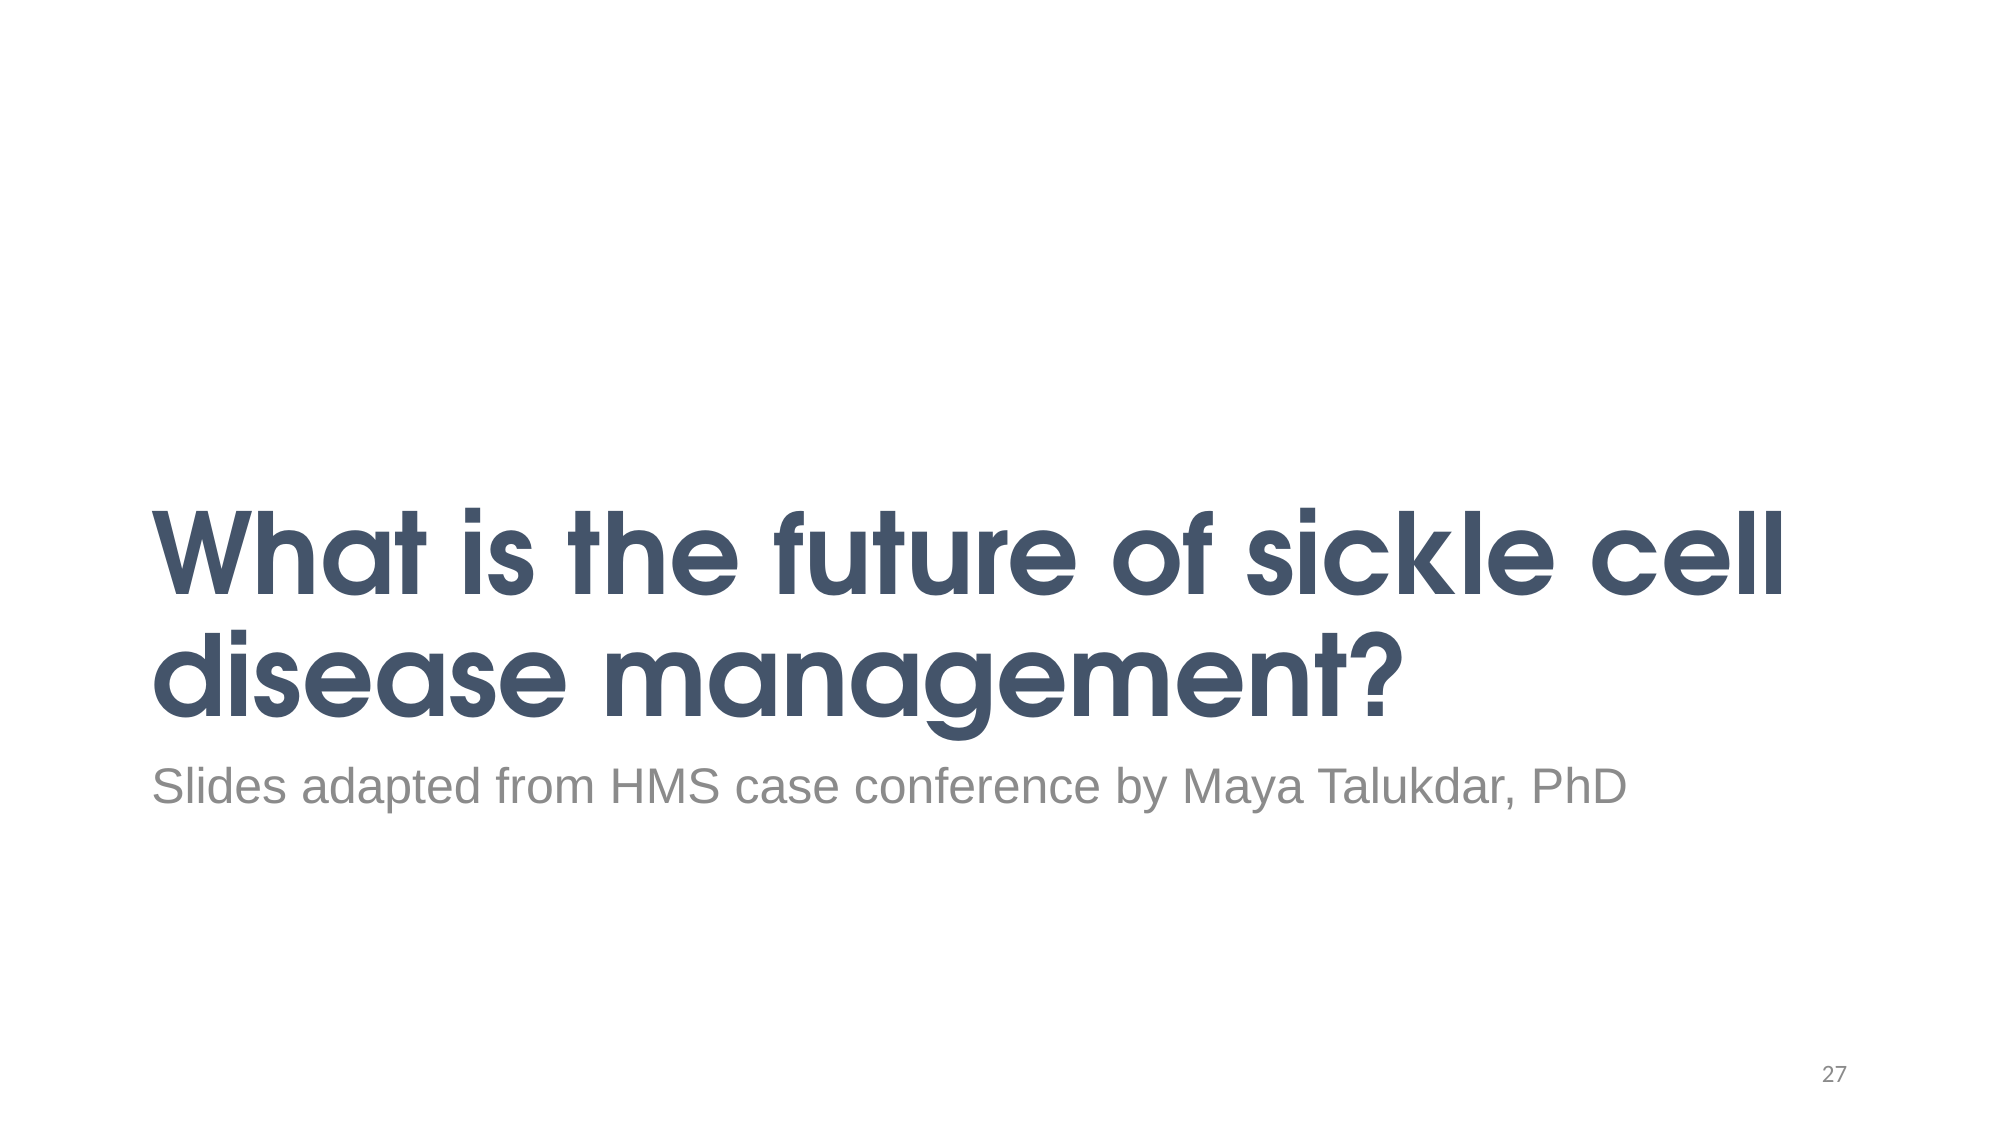

# What is the future of sickle cell disease management?
Slides adapted from HMS case conference by Maya Talukdar, PhD
27